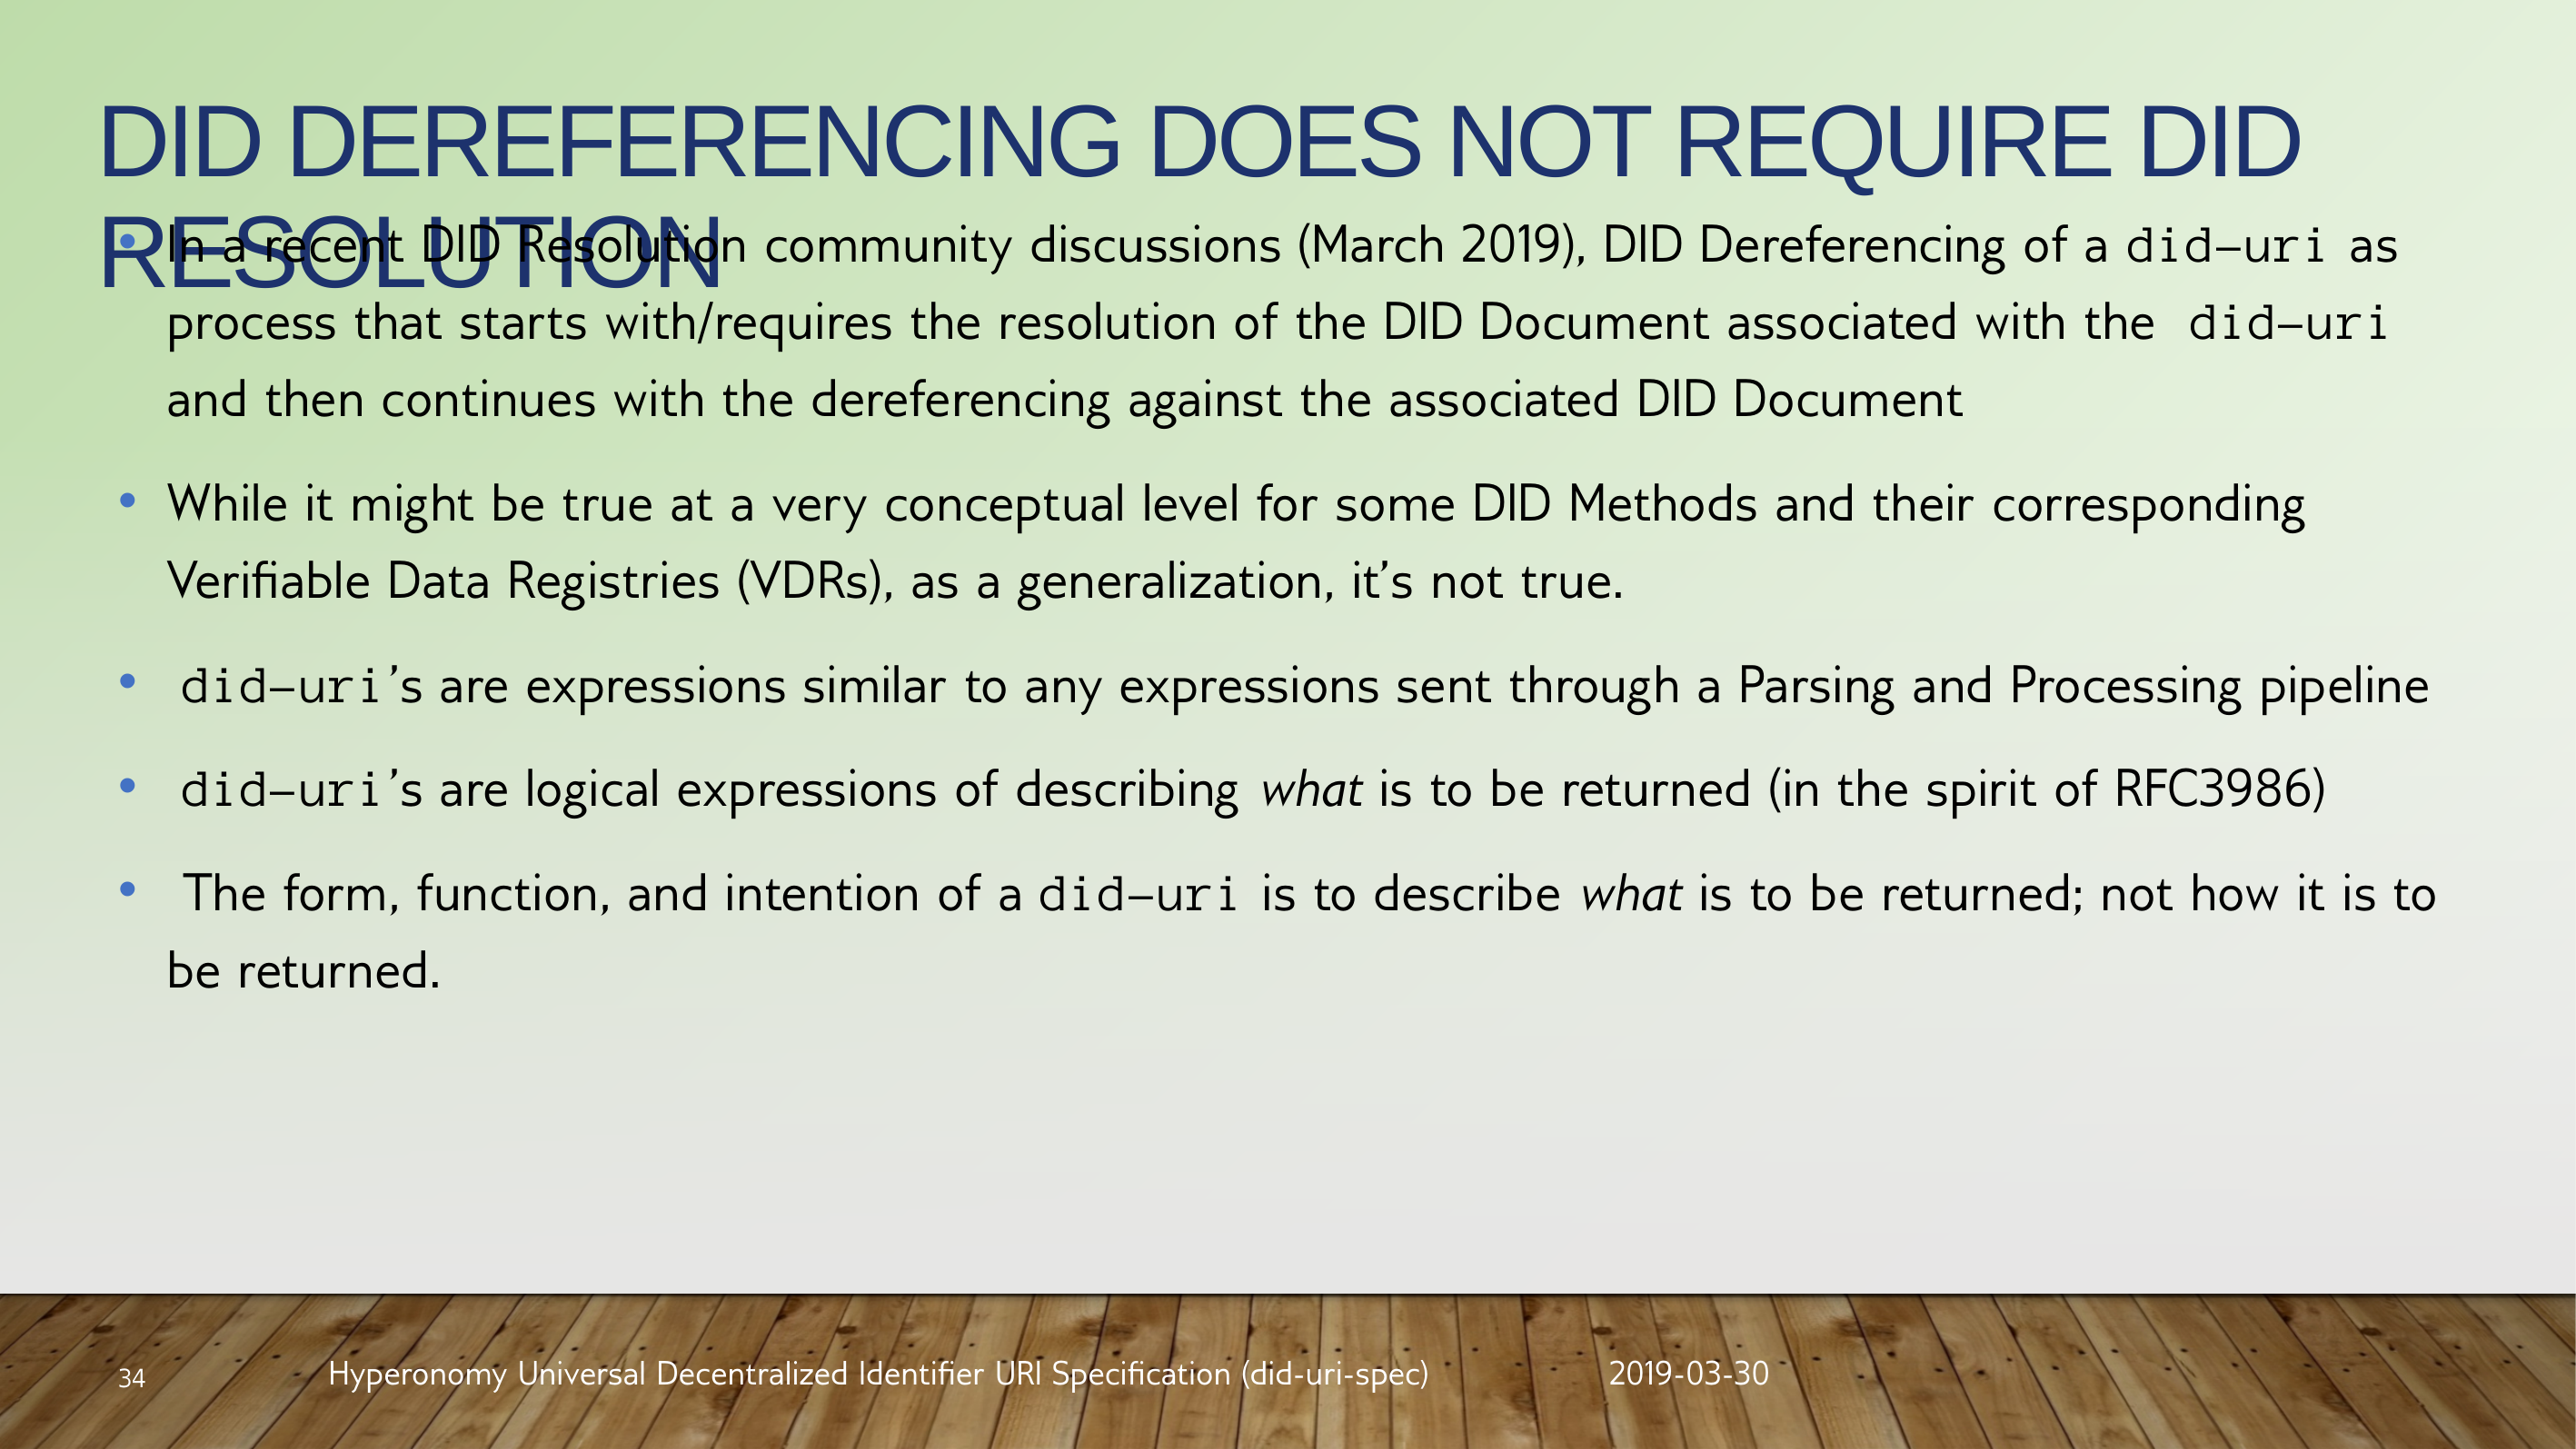

# DID Dereferencing DOES NOT Require DID Resolution
In a recent DID Resolution community discussions (March 2019), DID Dereferencing of a did-uri as process that starts with/requires the resolution of the DID Document associated with the  did-uri and then continues with the dereferencing against the associated DID Document
While it might be true at a very conceptual level for some DID Methods and their corresponding Verifiable Data Registries (VDRs), as a generalization, it’s not true.
 did-uri’s are expressions similar to any expressions sent through a Parsing and Processing pipeline
 did-uri’s are logical expressions of describing what is to be returned (in the spirit of RFC3986)
 The form, function, and intention of a did-uri is to describe what is to be returned; not how it is to be returned.
34
2019-03-30
Hyperonomy Universal Decentralized Identifier URI Specification (did-uri-spec)